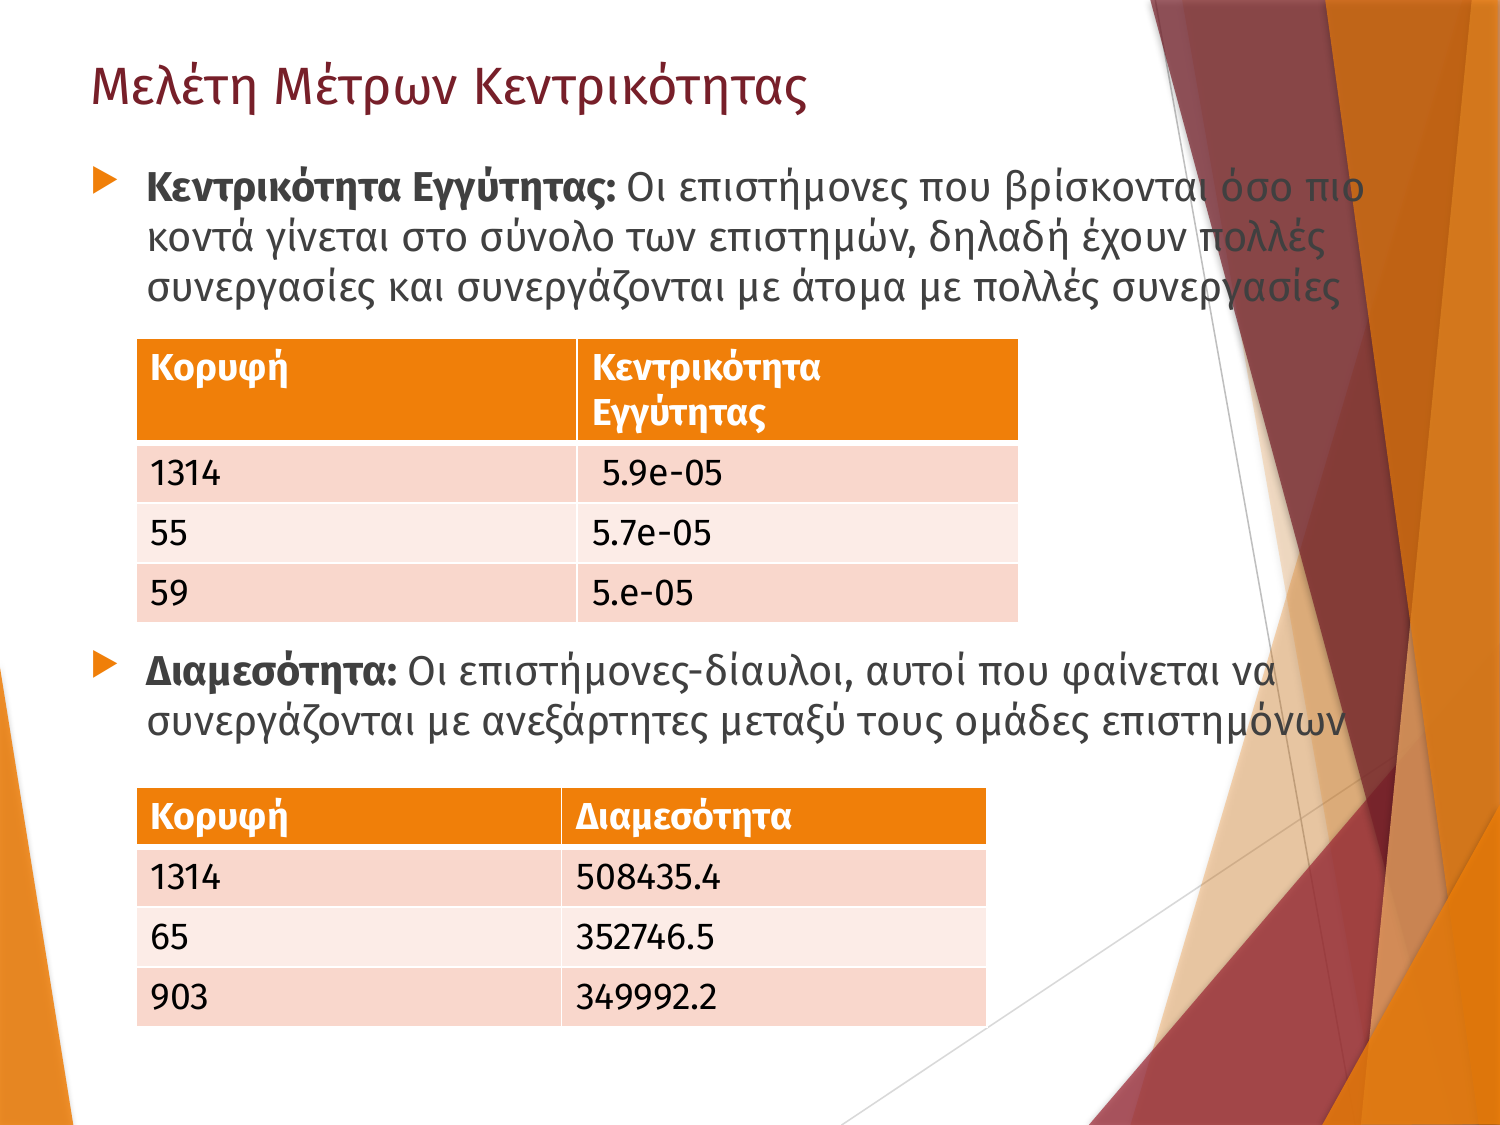

# Μελέτη Μέτρων Κεντρικότητας
Κεντρικότητα Εγγύτητας: Οι επιστήμονες που βρίσκονται όσο πιο κοντά γίνεται στο σύνολο των επιστημών, δηλαδή έχουν πολλές συνεργασίες και συνεργάζονται με άτομα με πολλές συνεργασίες

Διαμεσότητα: Οι επιστήμονες-δίαυλοι, αυτοί που φαίνεται να συνεργάζονται με ανεξάρτητες μεταξύ τους ομάδες επιστημόνων

| Κορυφή | Κεντρικότητα Εγγύτητας |
| --- | --- |
| 1314 | 5.9e-05 |
| 55 | 5.7e-05 |
| 59 | 5.e-05 |
| Κορυφή | Διαμεσότητα |
| --- | --- |
| 1314 | 508435.4 |
| 65 | 352746.5 |
| 903 | 349992.2 |